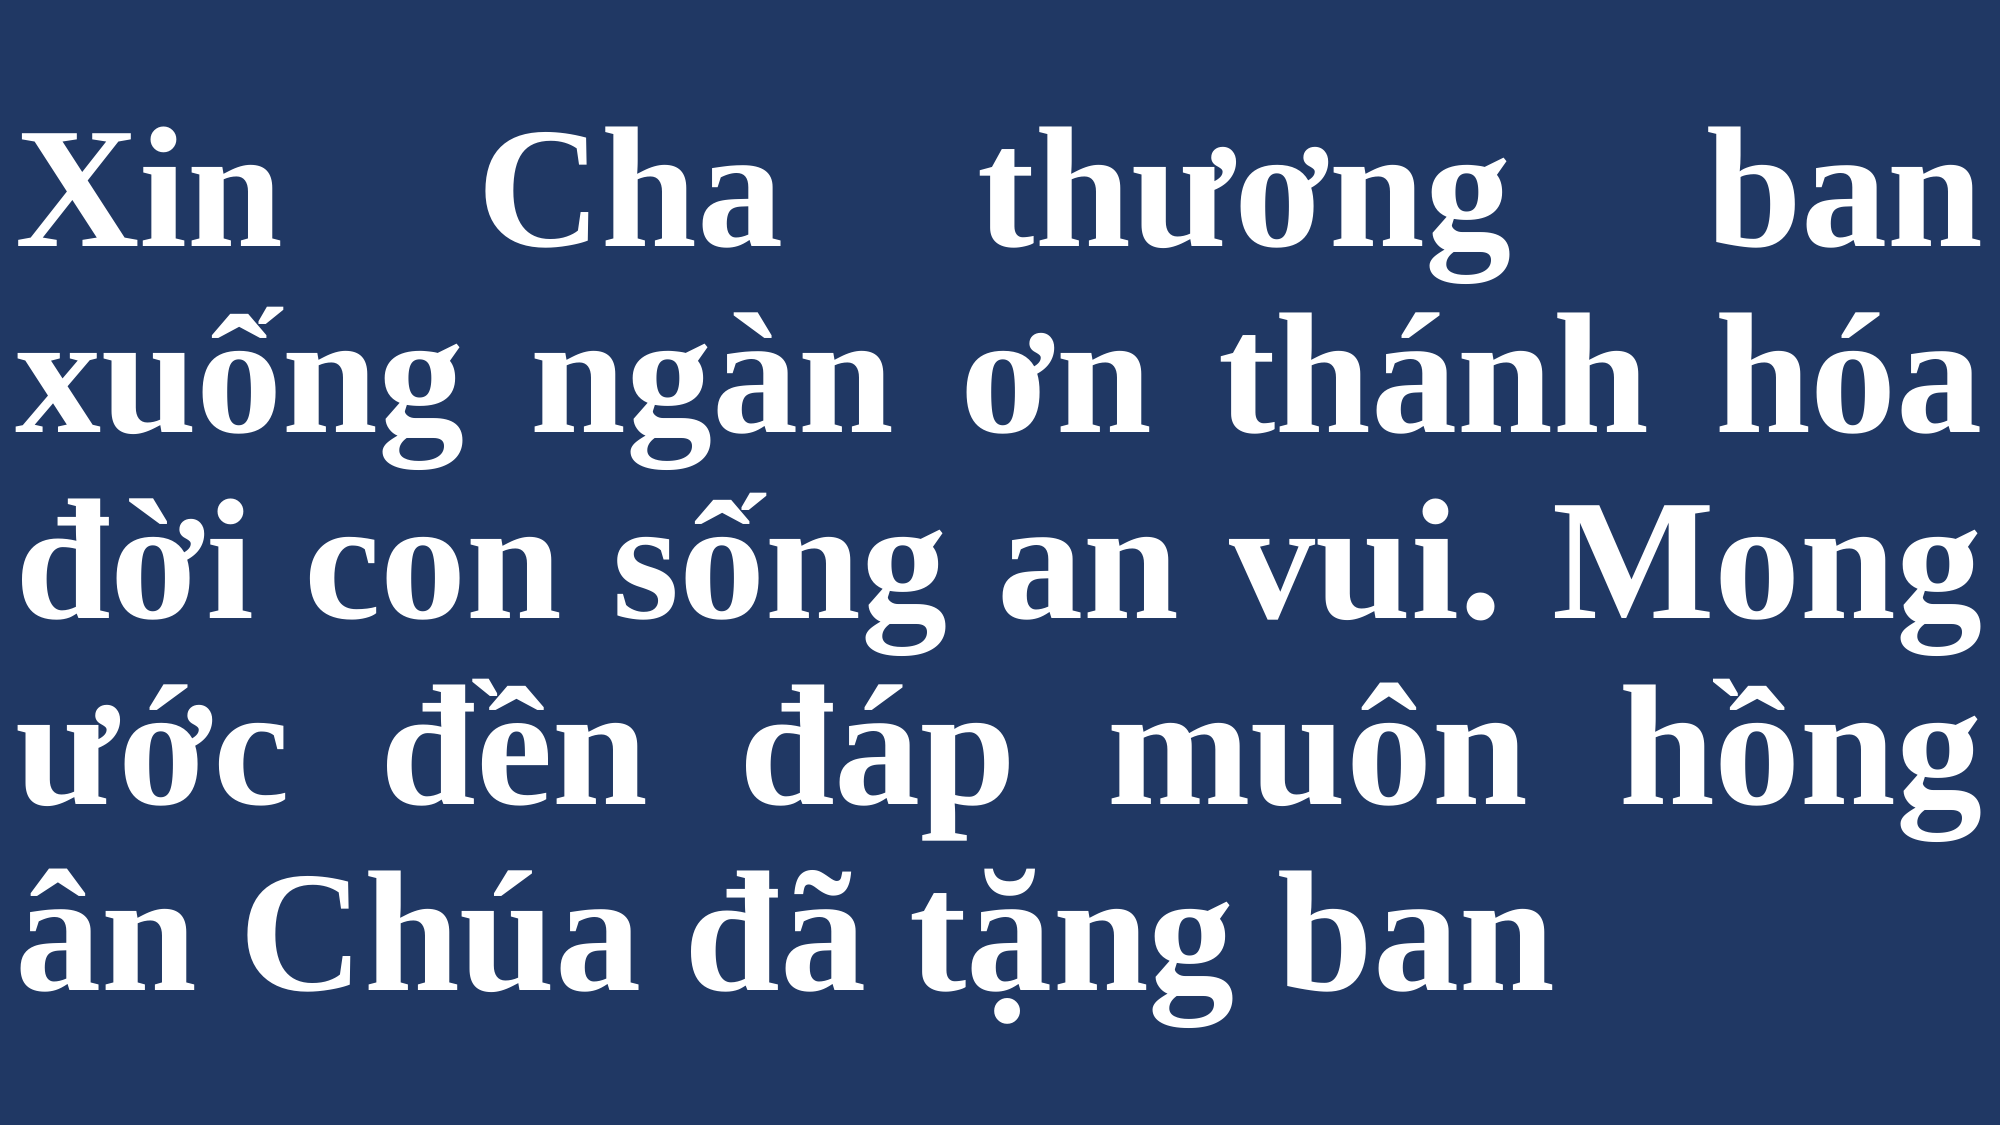

# Xin Cha thương ban xuống ngàn ơn thánh hóa đời con sống an vui. Mong ước đền đáp muôn hồng ân Chúa đã tặng ban